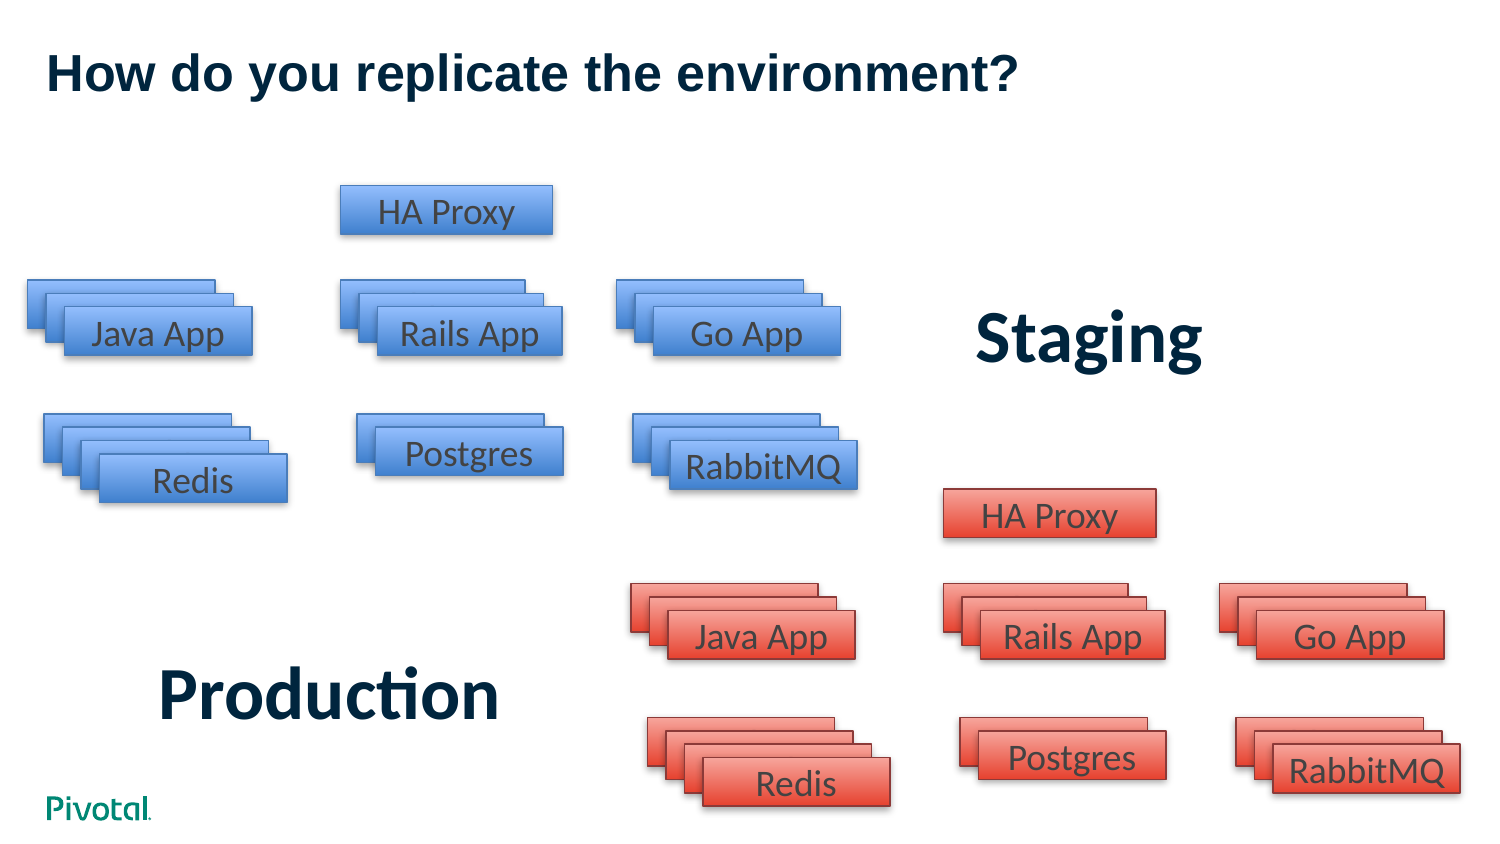

# How do you replicate the environment?
HA Proxy
Tomcat
Tomcat
Java App
Rails App
Rails App
Rails App
Go App
Go App
Go App
Redis
Redis
Redis
Redis
Postgres
Postgres
RabbitMQ
RabbitMQ
RabbitMQ
Staging
HA Proxy
Tomcat
Tomcat
Java App
Rails App
Rails App
Rails App
Go App
Go App
Go App
Redis
Redis
Redis
Redis
Postgres
Postgres
RabbitMQ
RabbitMQ
RabbitMQ
Production